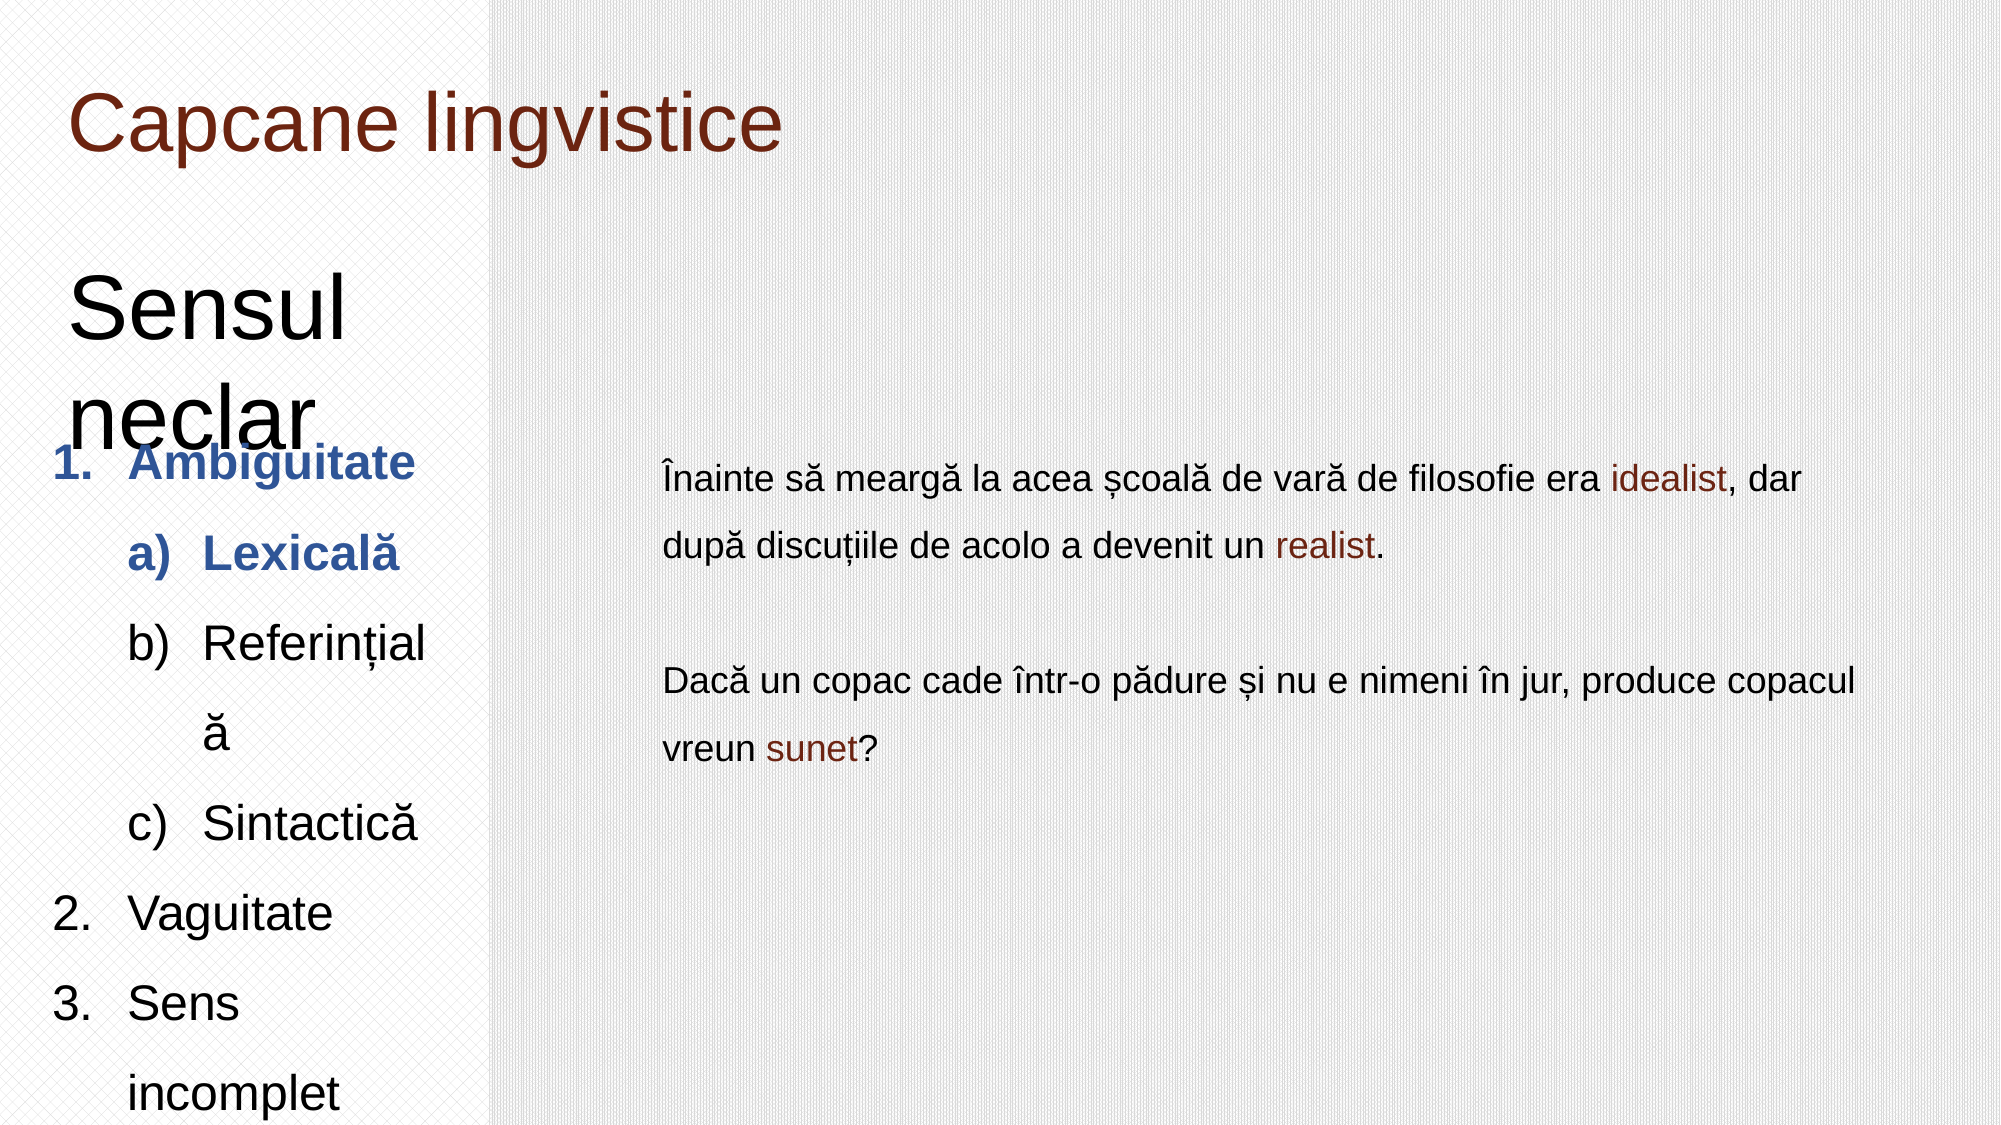

Capcane lingvistice
Sensul neclar
Ambiguitate
Lexicală
Referințială
Sintactică
Vaguitate
Sens incomplet
Incoerență generală
Înainte să meargă la acea școală de vară de filosofie era idealist, dar după discuțiile de acolo a devenit un realist.

Dacă un copac cade într-o pădure și nu e nimeni în jur, produce copacul vreun sunet?